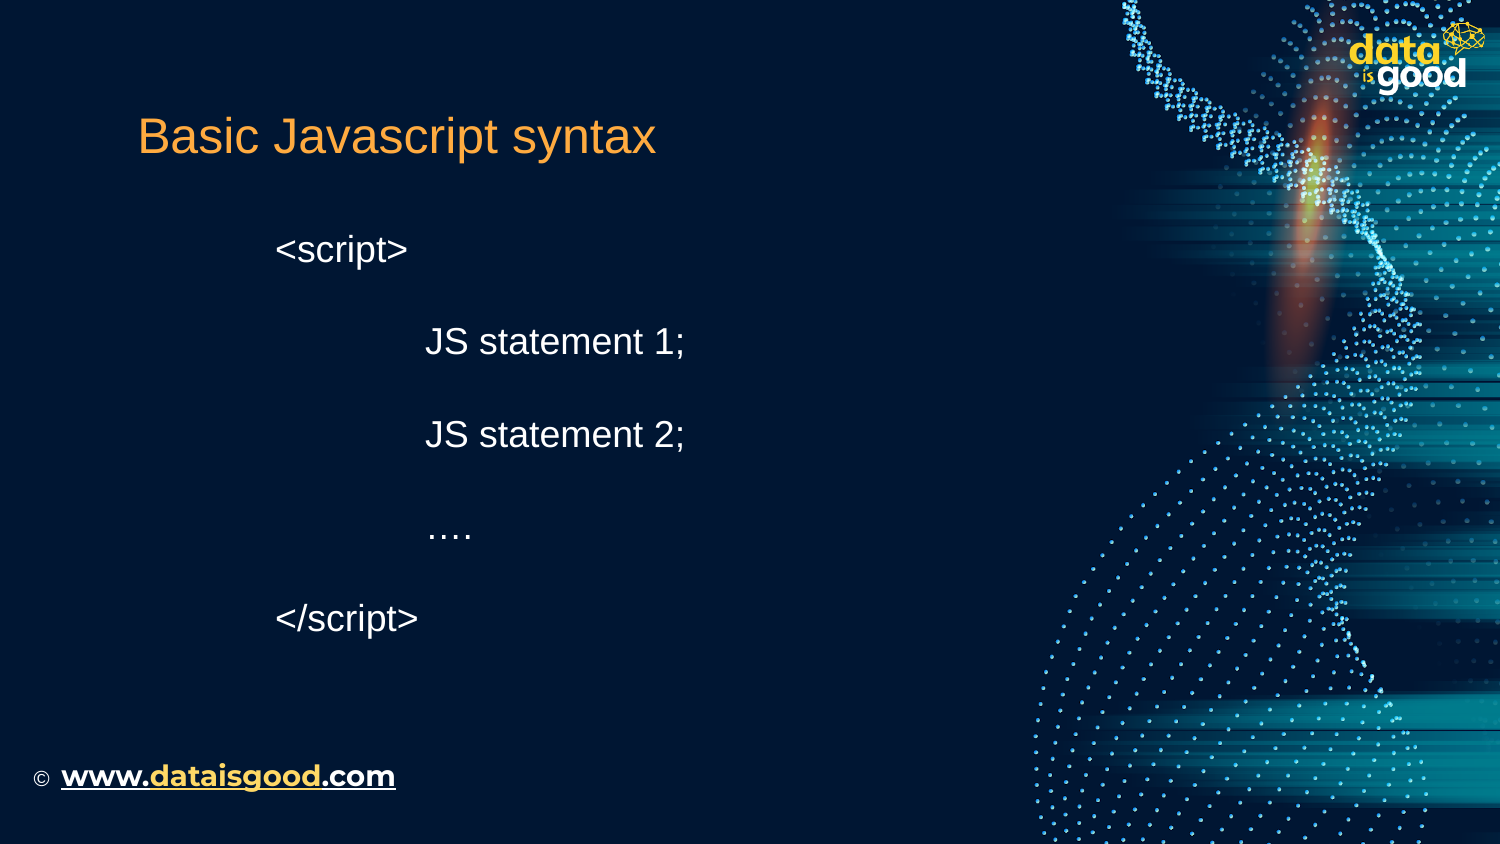

# Basic Javascript syntax
<script>
                	JS statement 1;
                	JS statement 2;
                	….
</script>